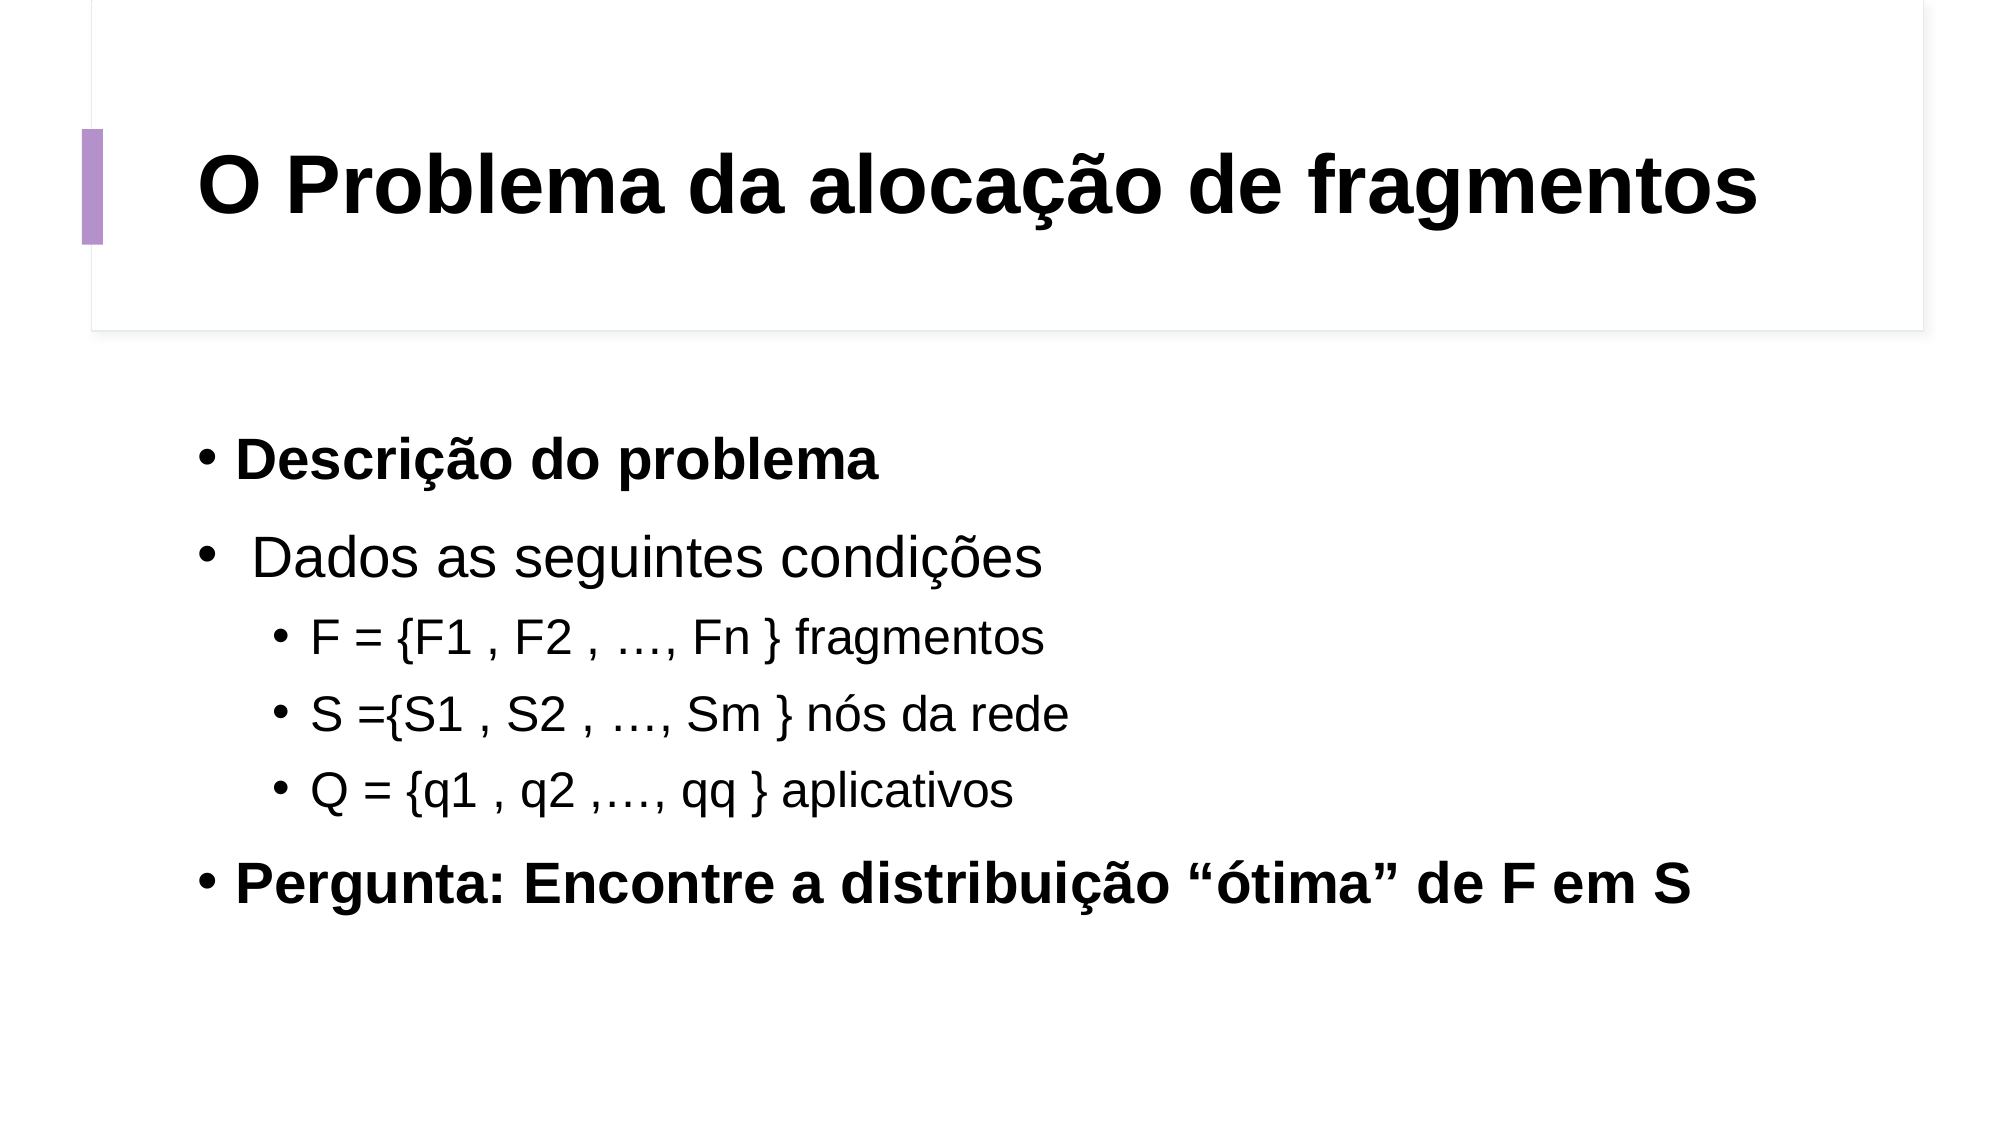

# O Problema da alocação de fragmentos
Descrição do problema
 Dados as seguintes condições
F = {F1 , F2 , …, Fn } fragmentos
S ={S1 , S2 , …, Sm } nós da rede
Q = {q1 , q2 ,…, qq } aplicativos
Pergunta: Encontre a distribuição “ótima” de F em S